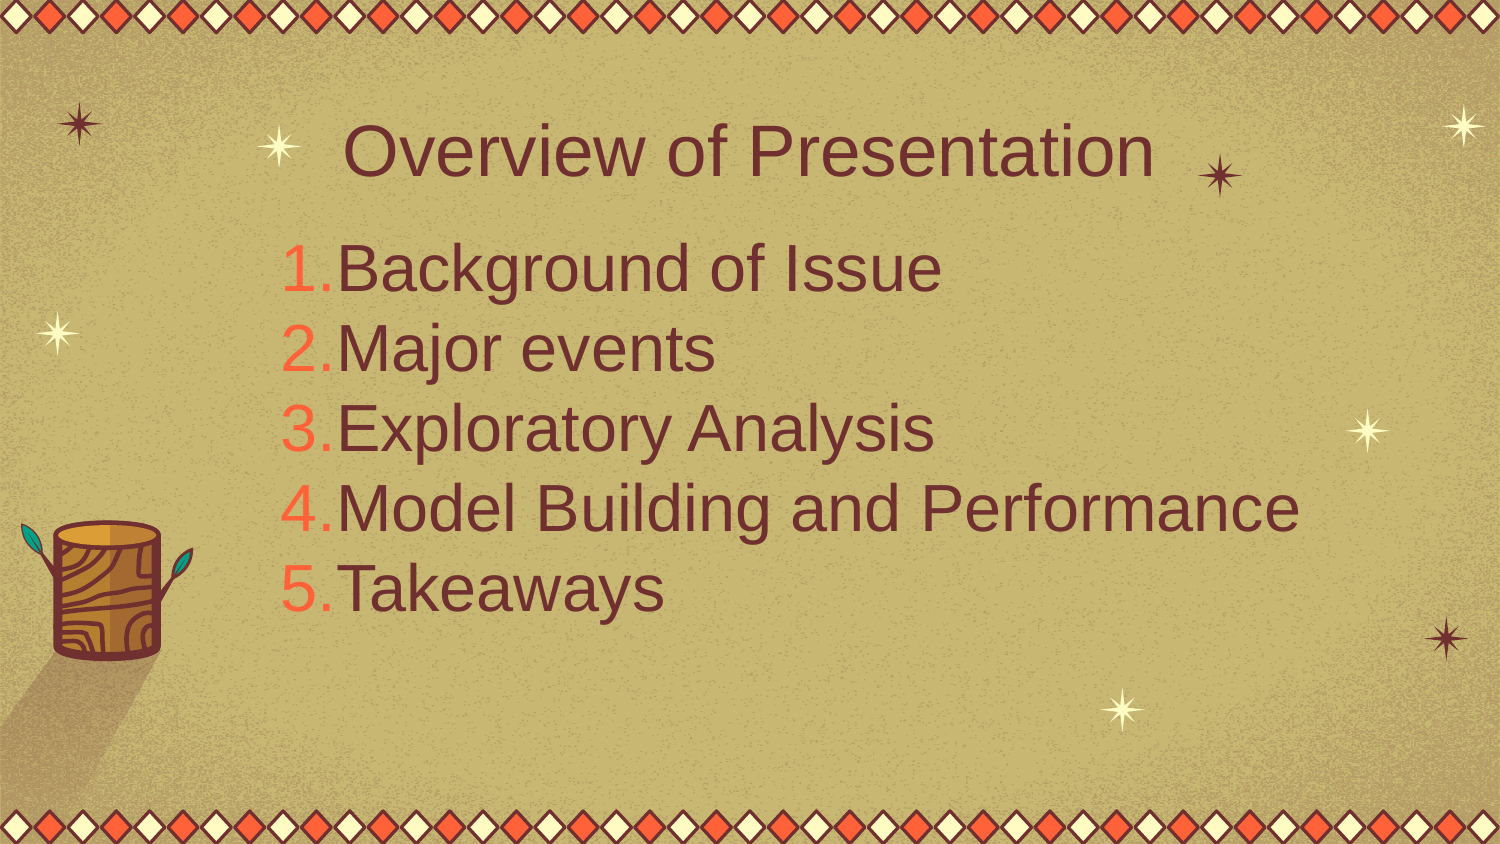

# Overview of Presentation

Background of Issue
Major events
Exploratory Analysis
Model Building and Performance
Takeaways